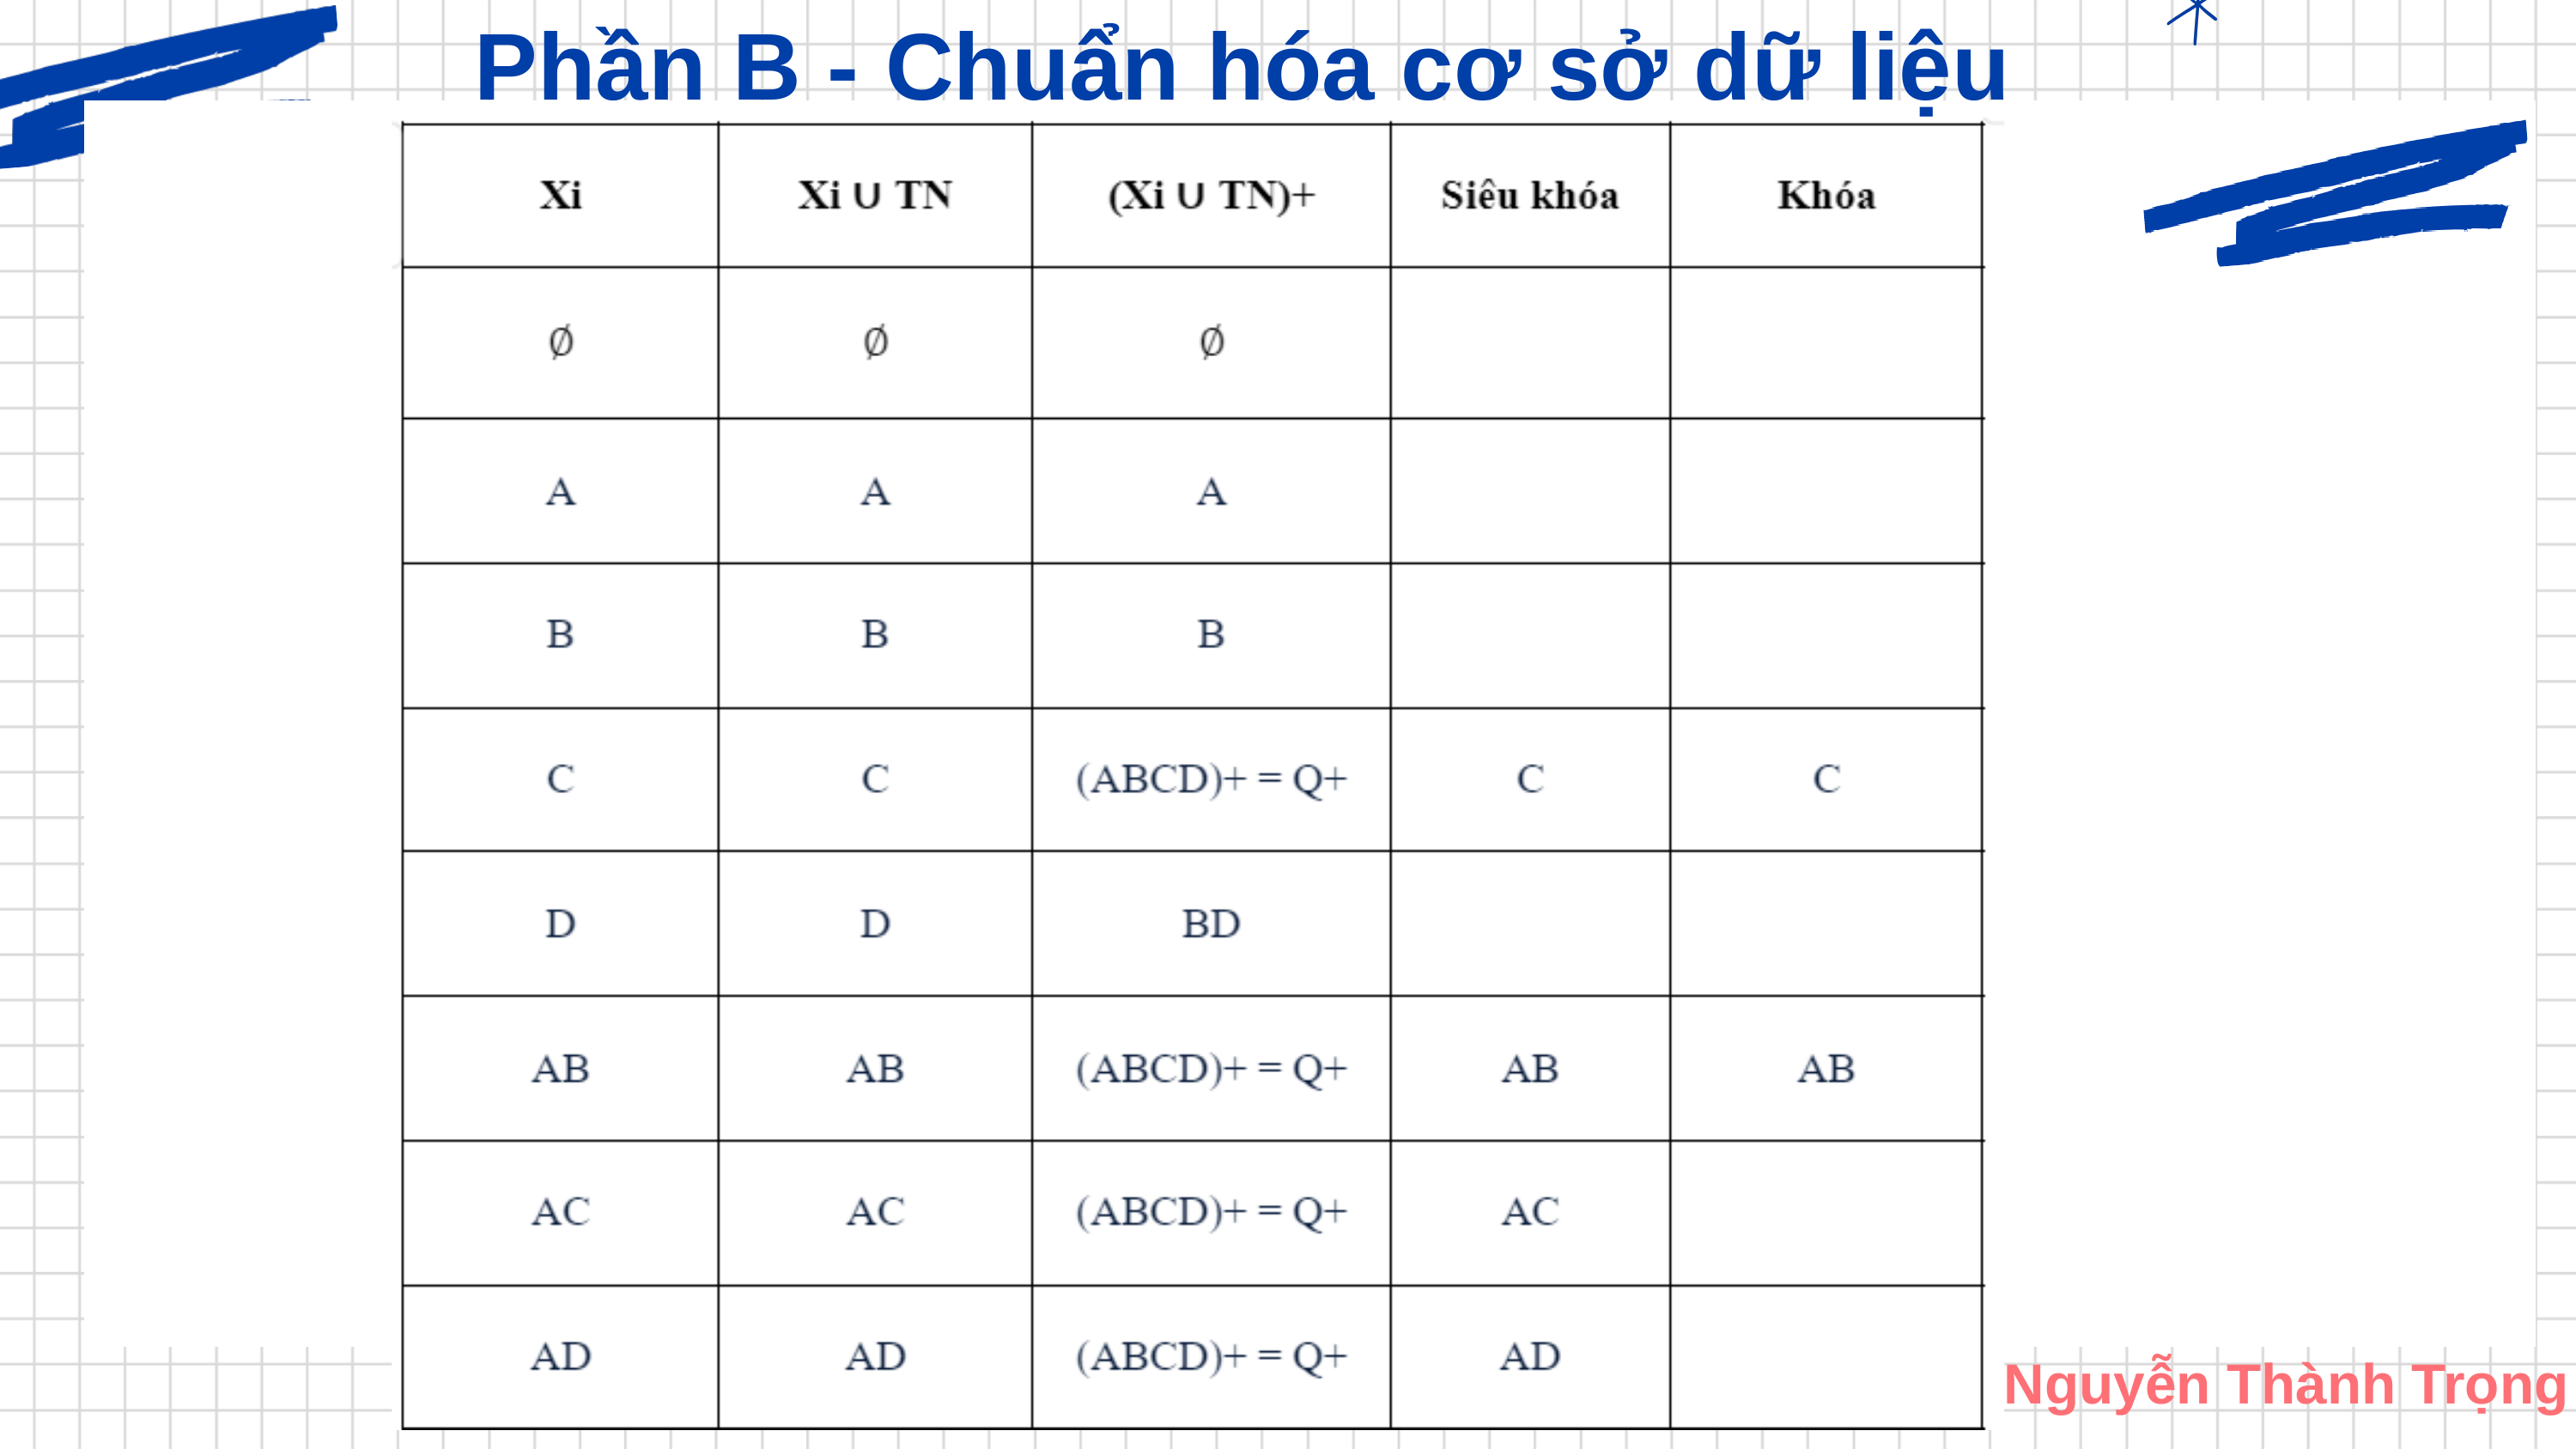

Phần B - Chuẩn hóa cơ sở dữ liệu

Nguyễn Thành Trọng